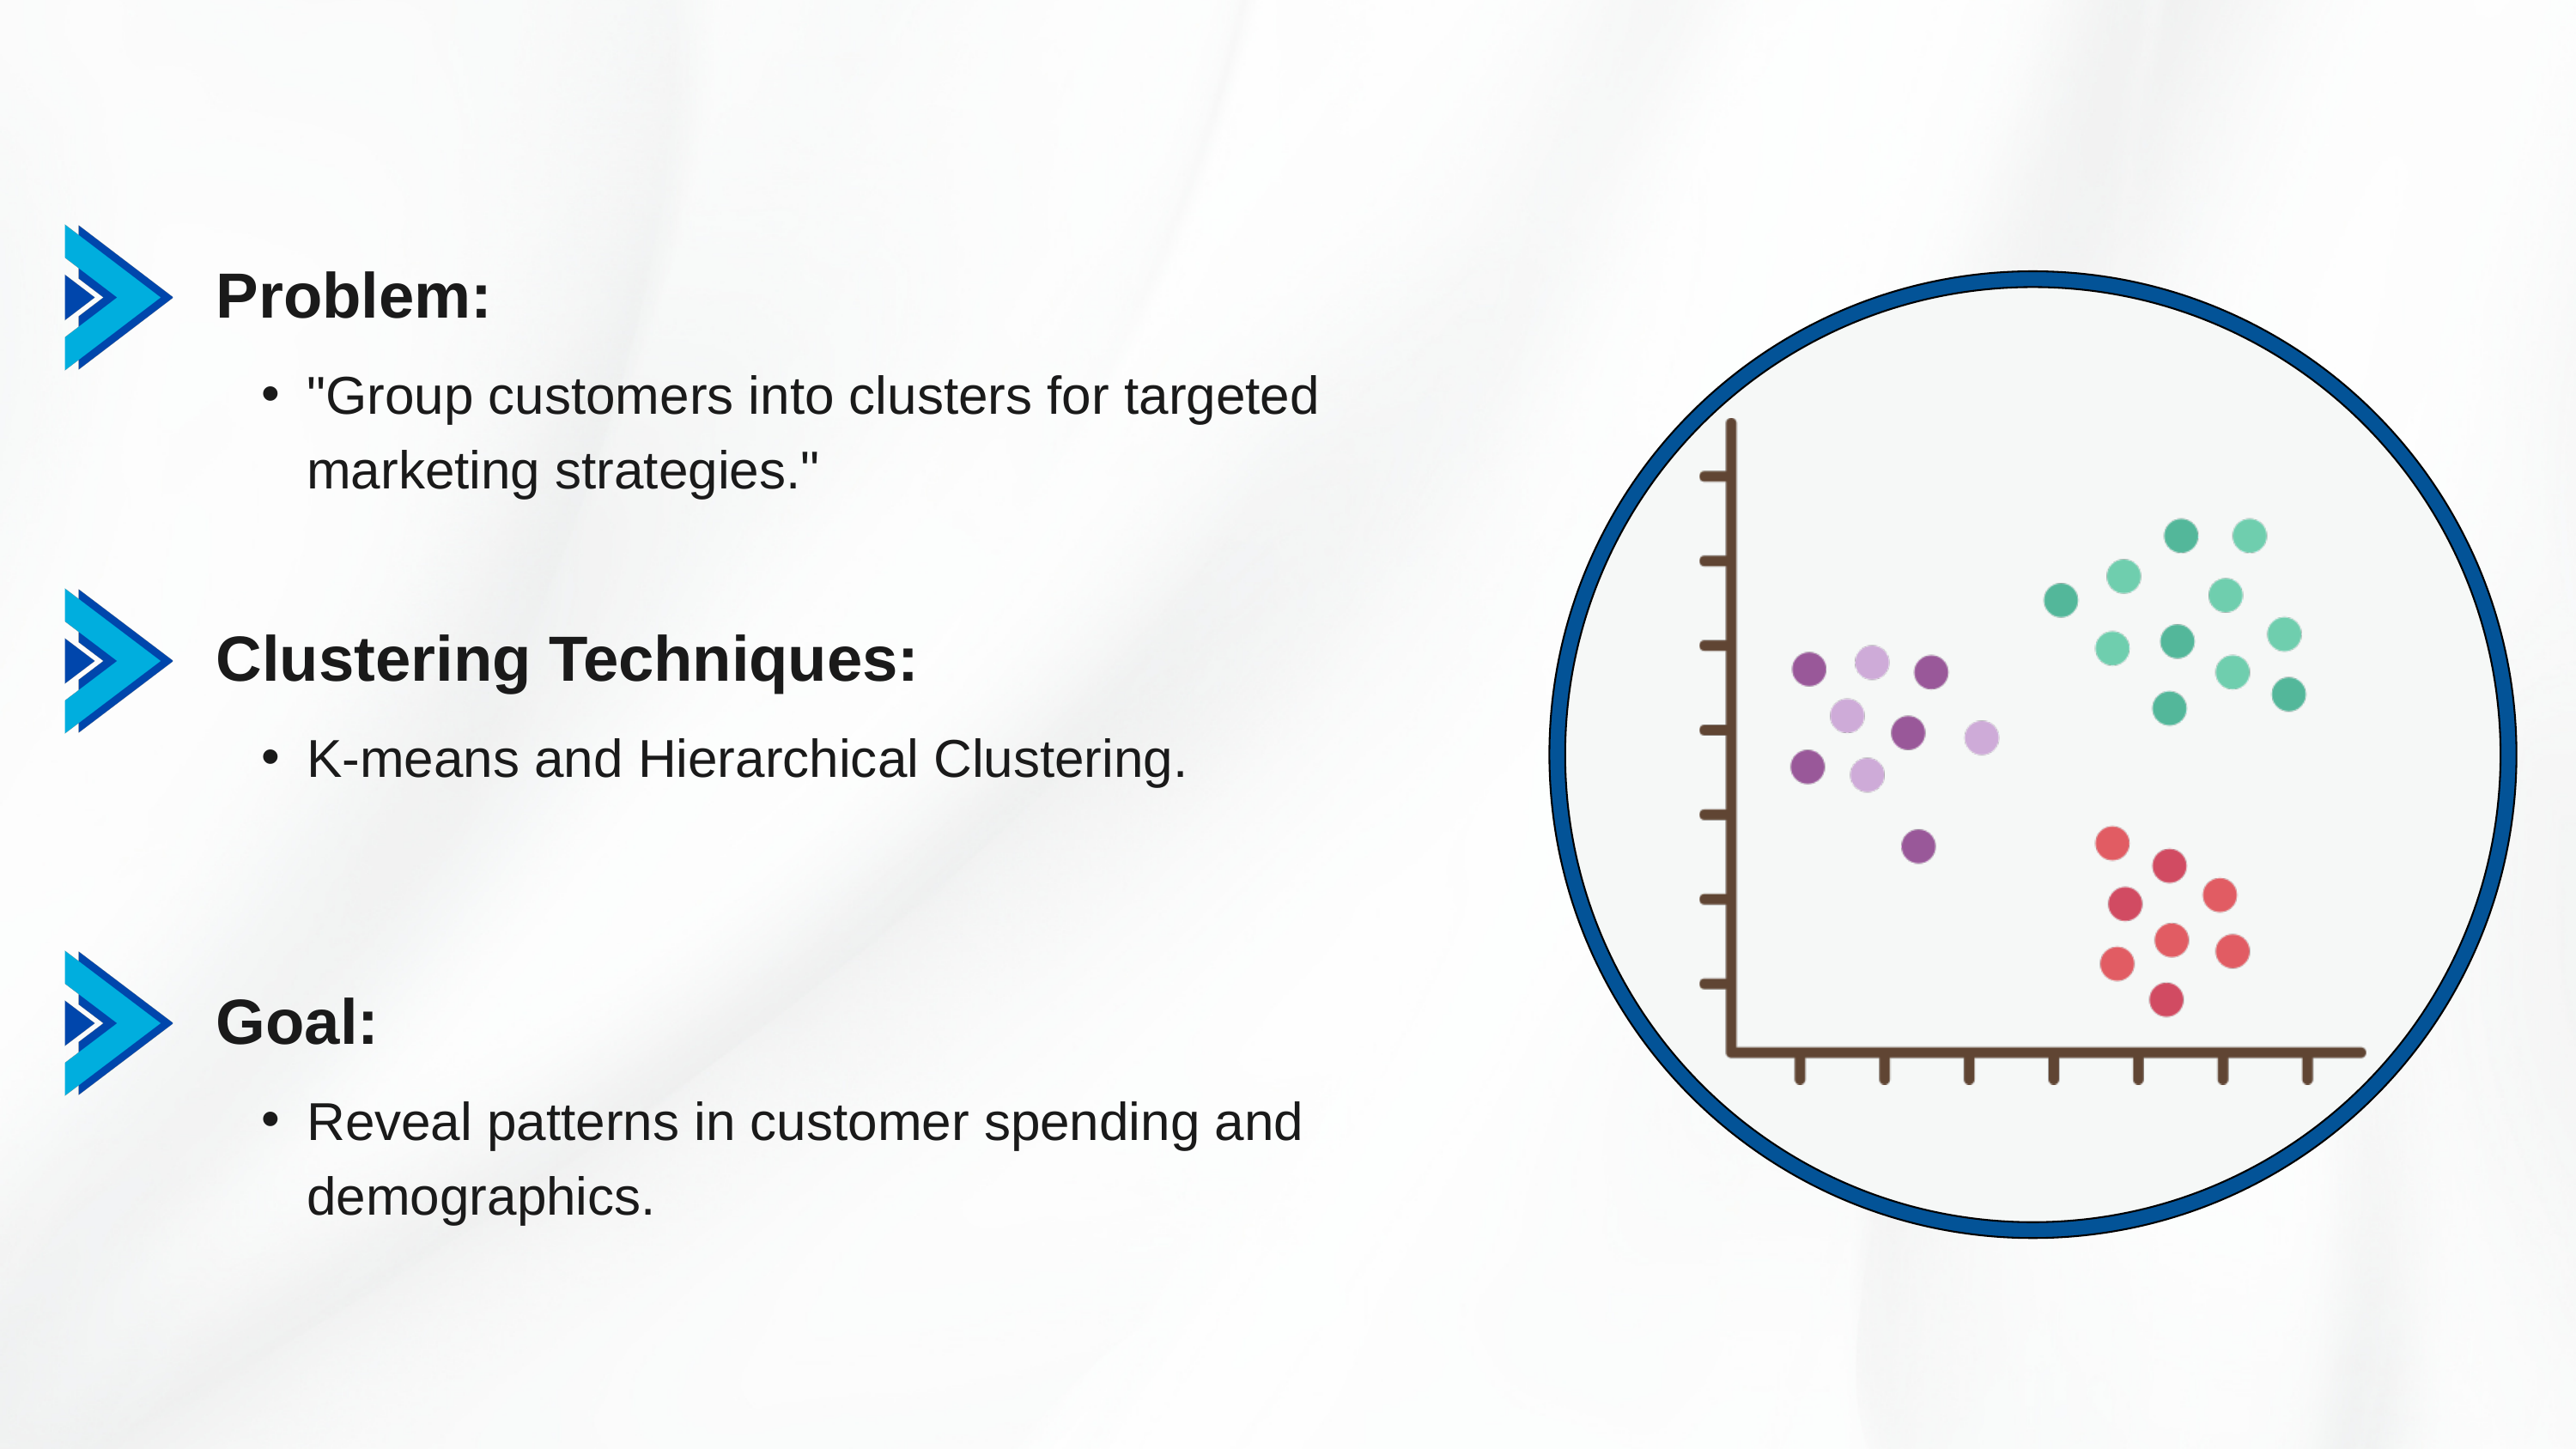

Problem:

"Group customers into clusters for targeted marketing strategies."

Clustering Techniques:
K-means and Hierarchical Clustering.

Goal:
Reveal patterns in customer spending and demographics.